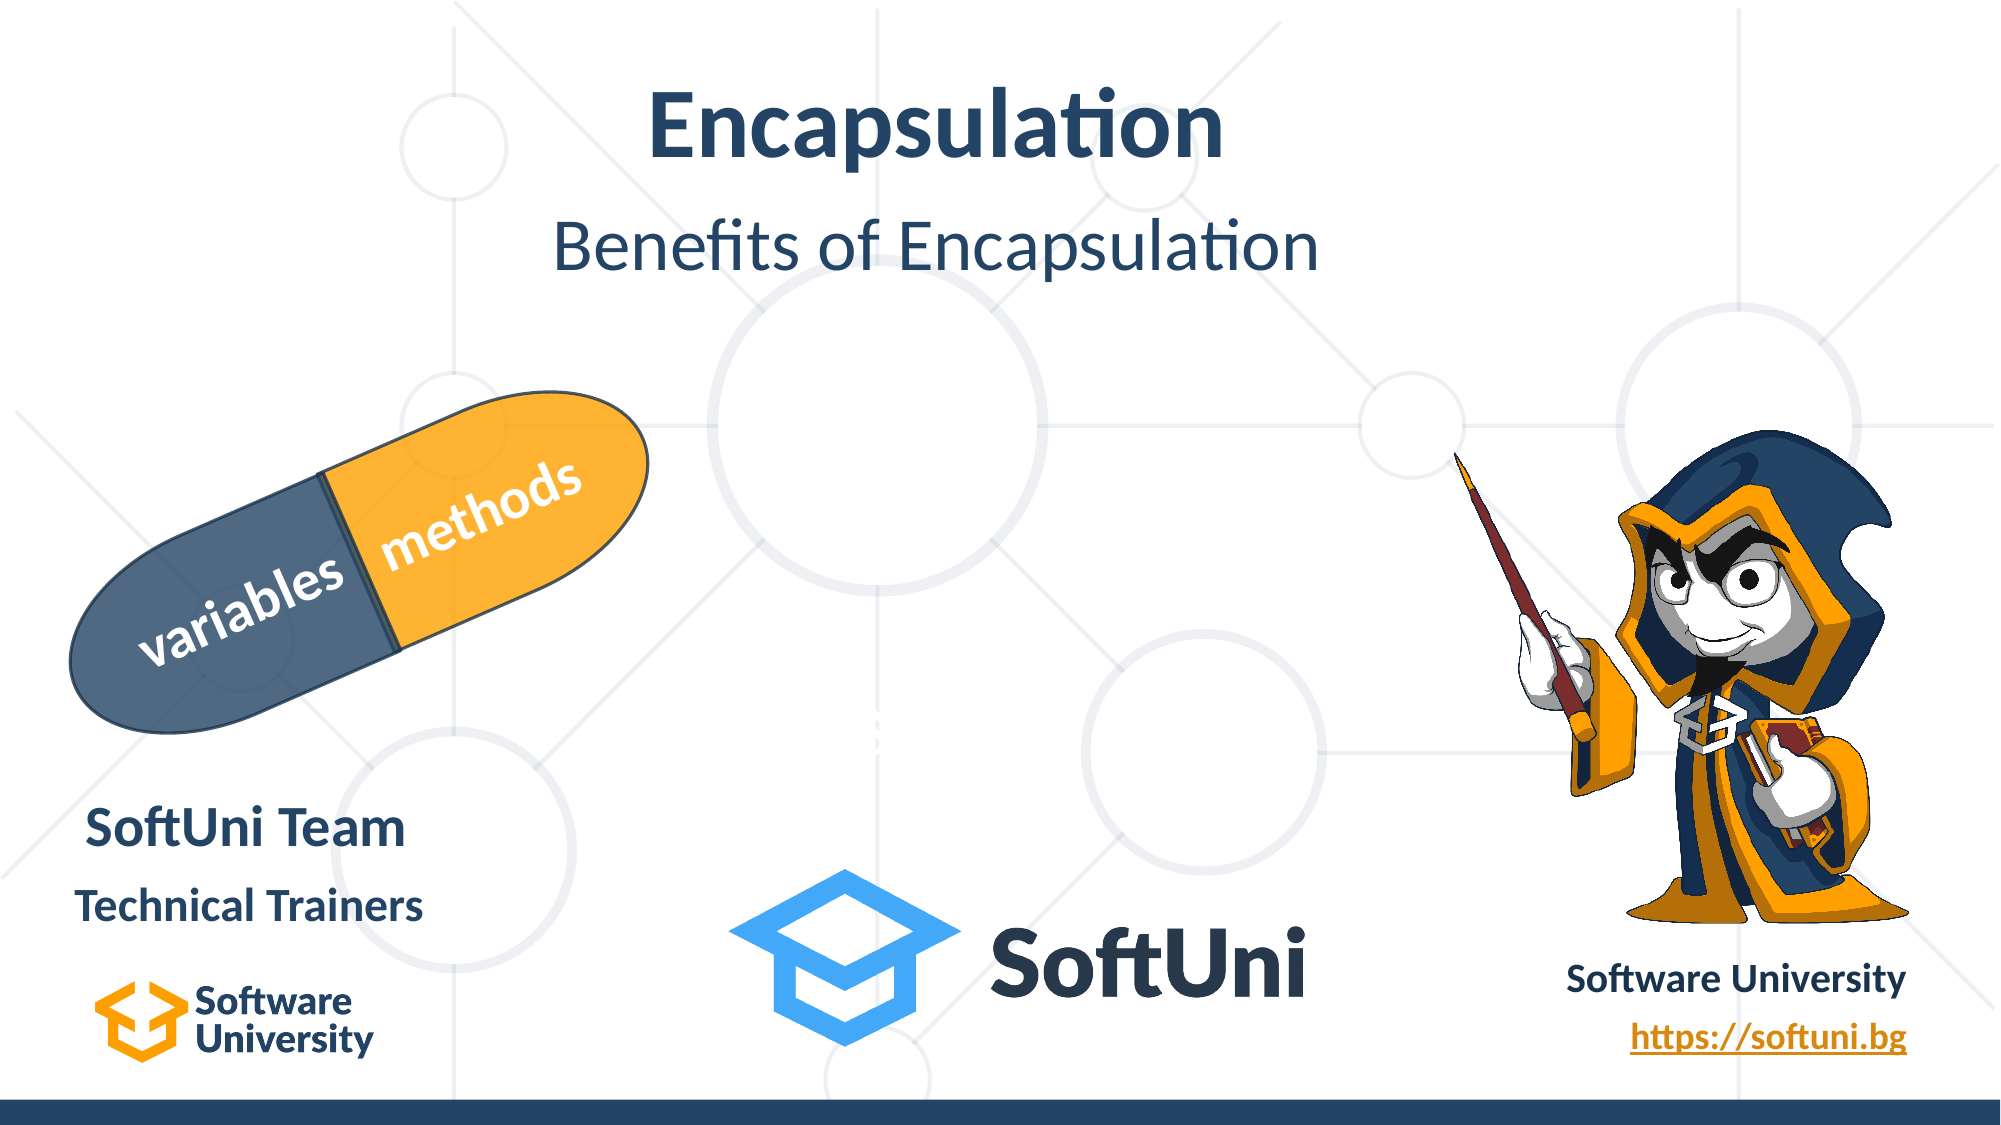

# Encapsulation
Benefits of Encapsulation
methods

variables
variables
      SoftUni Team
       Technical Trainers
Software University
https://softuni.bg